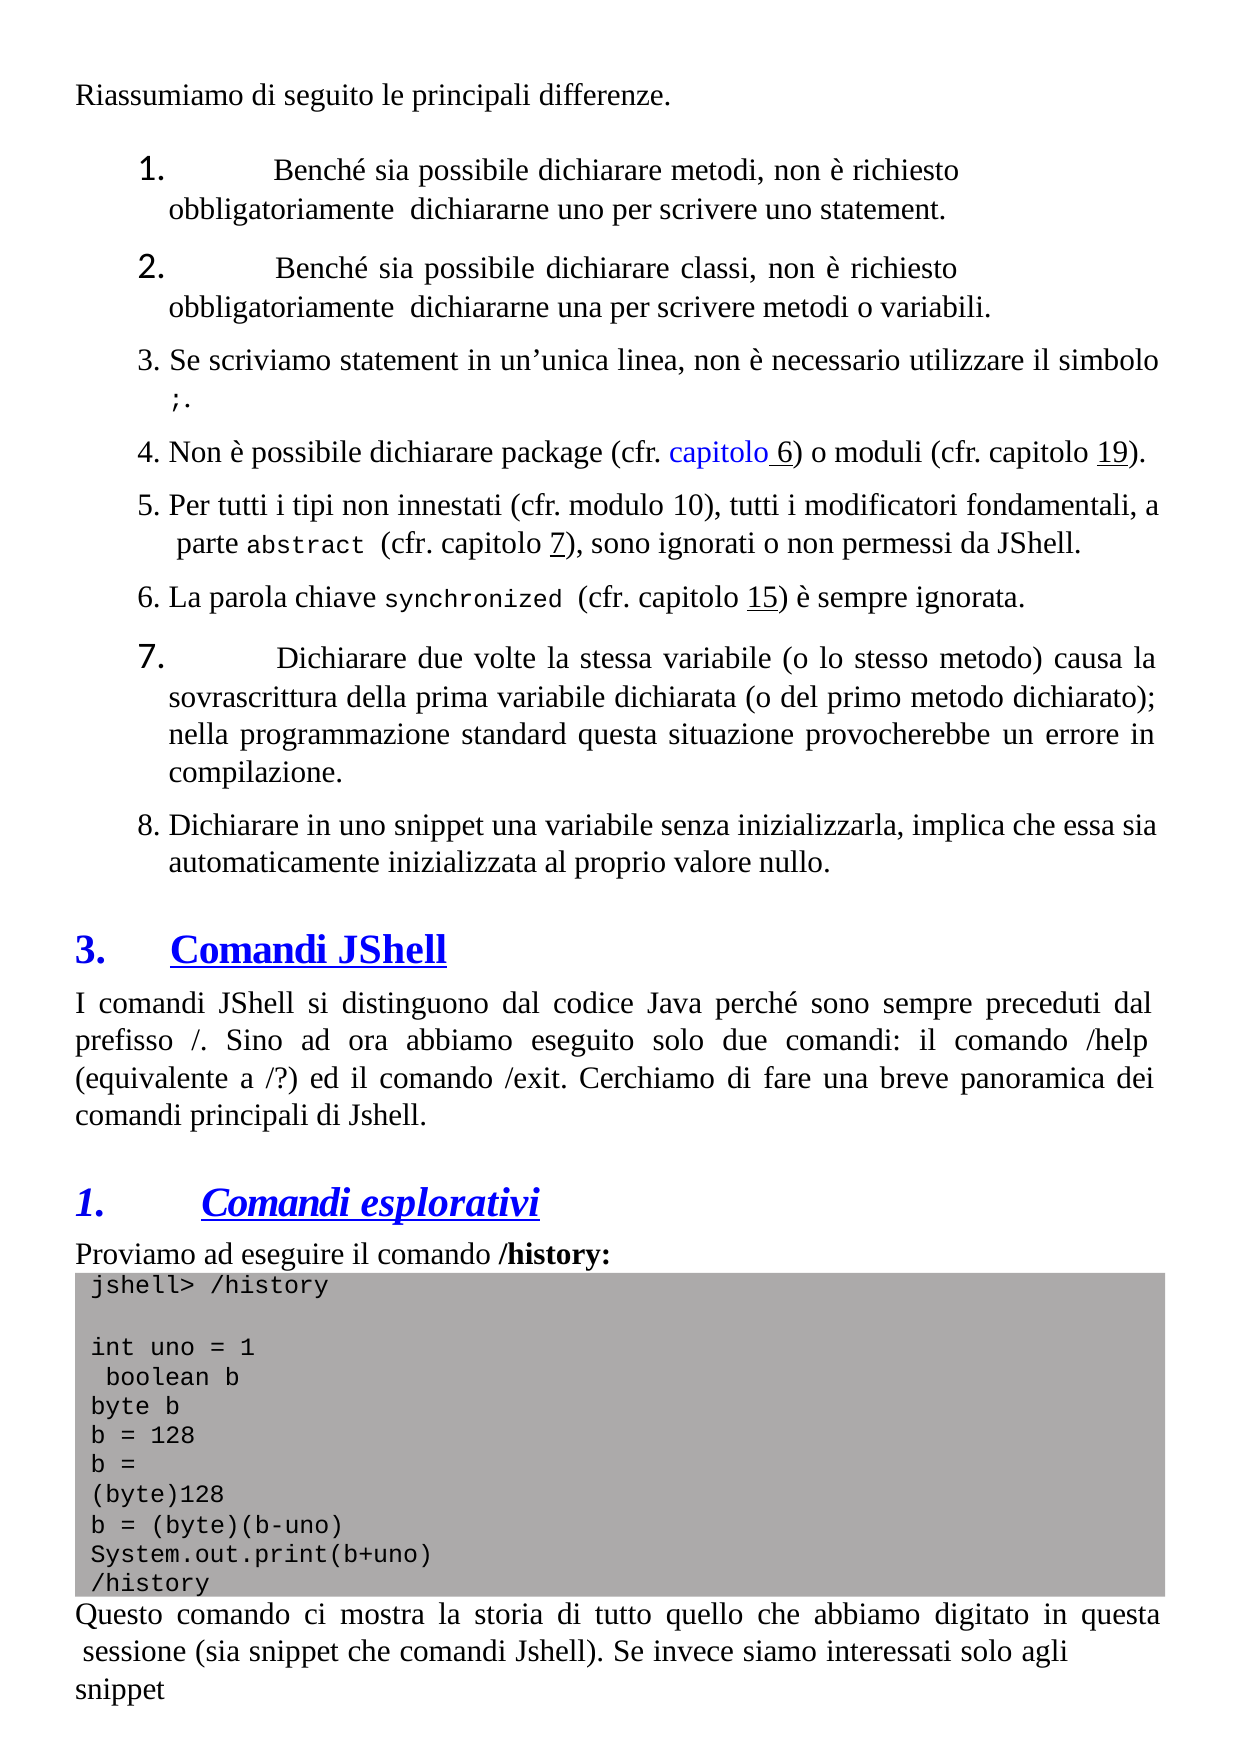

Riassumiamo di seguito le principali differenze.

	Benché sia possibile dichiarare metodi, non è richiesto obbligatoriamente  dichiararne uno per scrivere uno statement.
	Benché sia possibile dichiarare classi, non è richiesto obbligatoriamente  dichiararne una per scrivere metodi o variabili.
Se scriviamo statement in un’unica linea, non è necessario utilizzare il simbolo
;.
Non è possibile dichiarare package (cfr. capitolo 6) o moduli (cfr. capitolo 19).
Per tutti i tipi non innestati (cfr. modulo 10), tutti i modificatori fondamentali, a  parte abstract (cfr. capitolo 7), sono ignorati o non permessi da JShell.
La parola chiave synchronized (cfr. capitolo 15) è sempre ignorata.
	Dichiarare due volte la stessa variabile (o lo stesso metodo) causa la  sovrascrittura della prima variabile dichiarata (o del primo metodo dichiarato);  nella programmazione standard questa situazione provocherebbe un errore in  compilazione.
Dichiarare in uno snippet una variabile senza inizializzarla, implica che essa sia  automaticamente inizializzata al proprio valore nullo.

Comandi JShell
I comandi JShell si distinguono dal codice Java perché sono sempre preceduti dal  prefisso /. Sino ad ora abbiamo eseguito solo due comandi: il comando /help  (equivalente a /?) ed il comando /exit. Cerchiamo di fare una breve panoramica dei  comandi principali di Jshell.

Comandi esplorativi
Proviamo ad eseguire il comando /history:
jshell> /history

int uno = 1  boolean b  byte b
b = 128
b = (byte)128
b = (byte)(b-uno)  System.out.print(b+uno)
/history
Questo comando ci mostra la storia di tutto quello che abbiamo digitato in questa  sessione (sia snippet che comandi Jshell). Se invece siamo interessati solo agli snippet